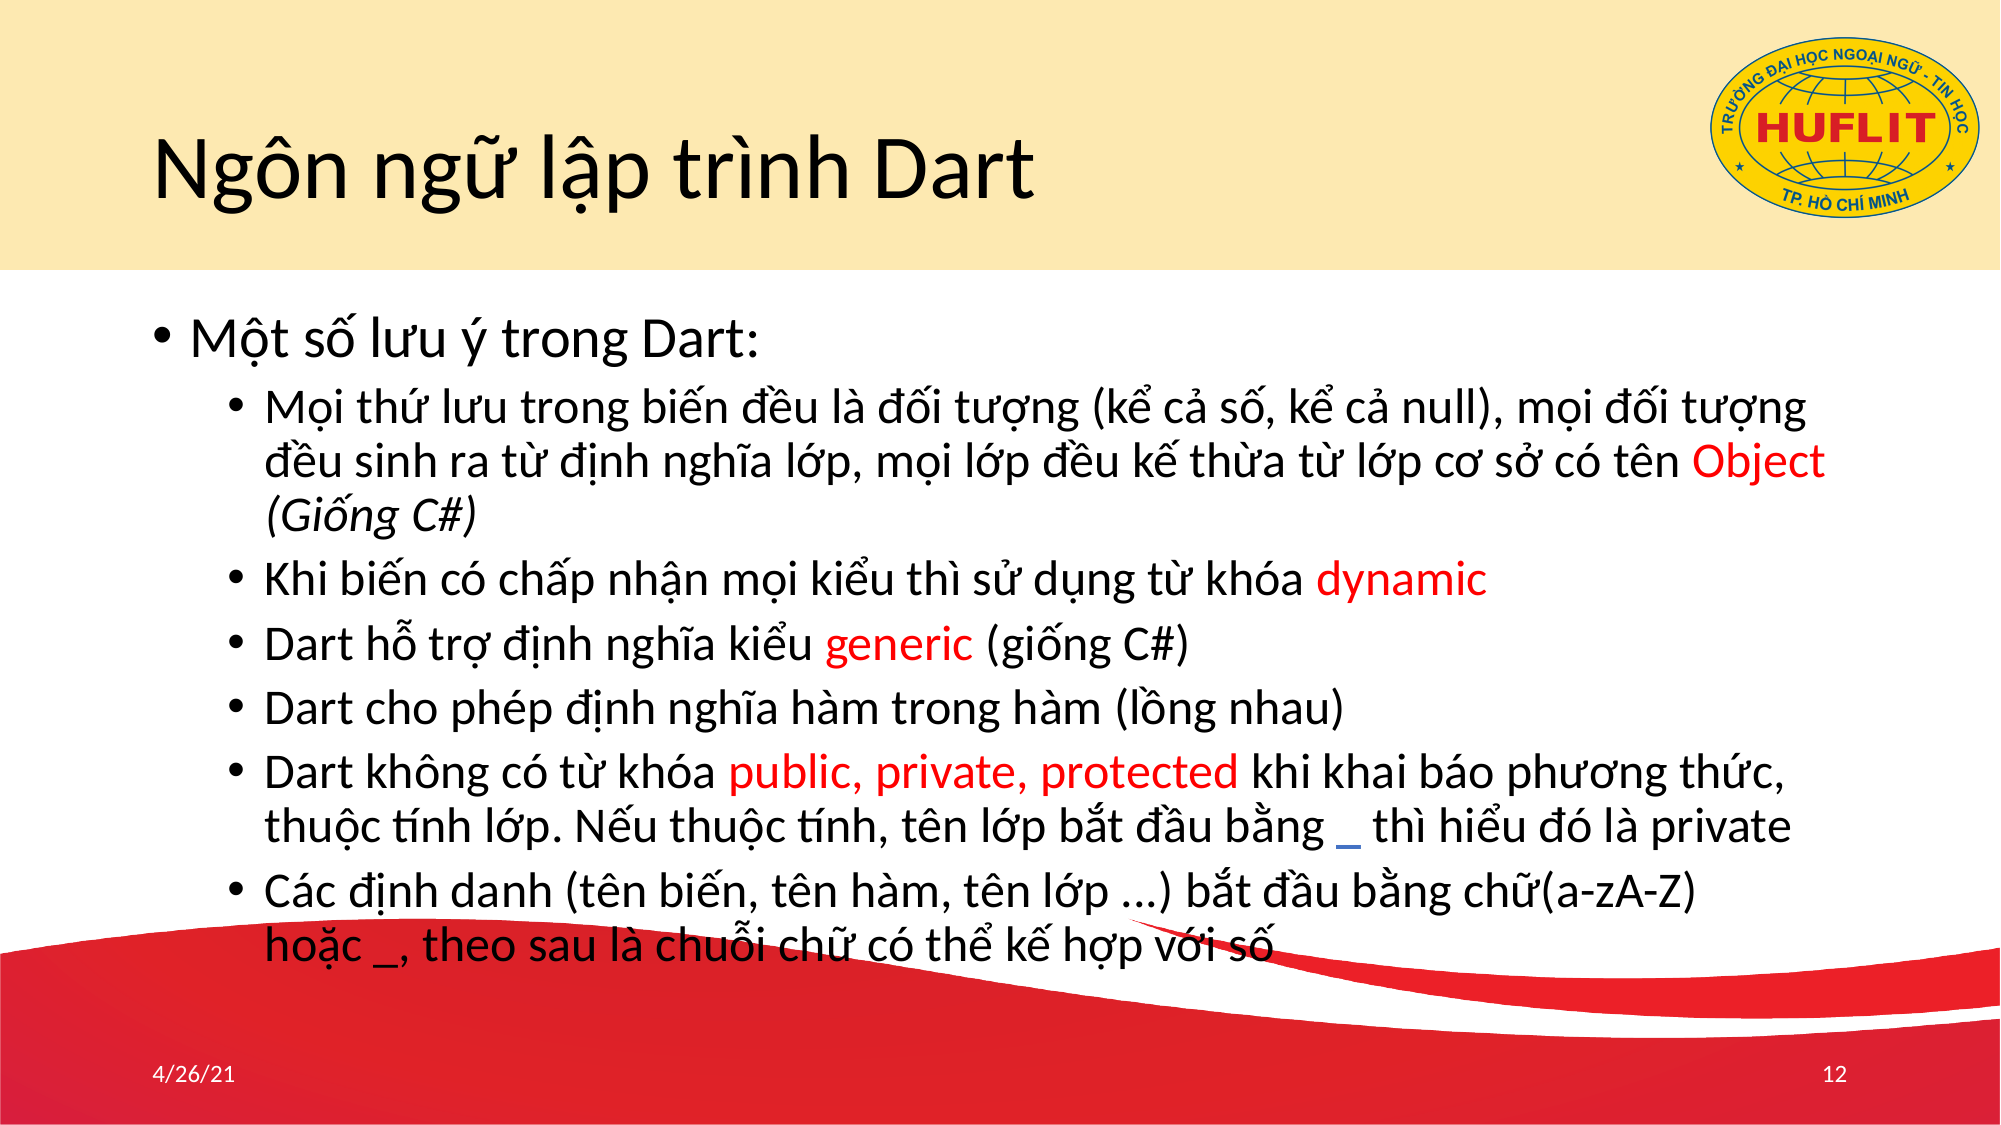

# Ngôn ngữ lập trình Dart
Một số lưu ý trong Dart:
Mọi thứ lưu trong biến đều là đối tượng (kể cả số, kể cả null), mọi đối tượng đều sinh ra từ định nghĩa lớp, mọi lớp đều kế thừa từ lớp cơ sở có tên Object  (Giống C#)
Khi biến có chấp nhận mọi kiểu thì sử dụng từ khóa dynamic
Dart hỗ trợ định nghĩa kiểu generic (giống C#)
Dart cho phép định nghĩa hàm trong hàm (lồng nhau)
Dart không có từ khóa public, private, protected khi khai báo phương thức, thuộc tính lớp. Nếu thuộc tính, tên lớp bắt đầu bằng _ thì hiểu đó là private
Các định danh (tên biến, tên hàm, tên lớp ...) bắt đầu bằng chữ(a-zA-Z) hoặc _, theo sau là chuỗi chữ có thể kế hợp với số

4/26/21

12